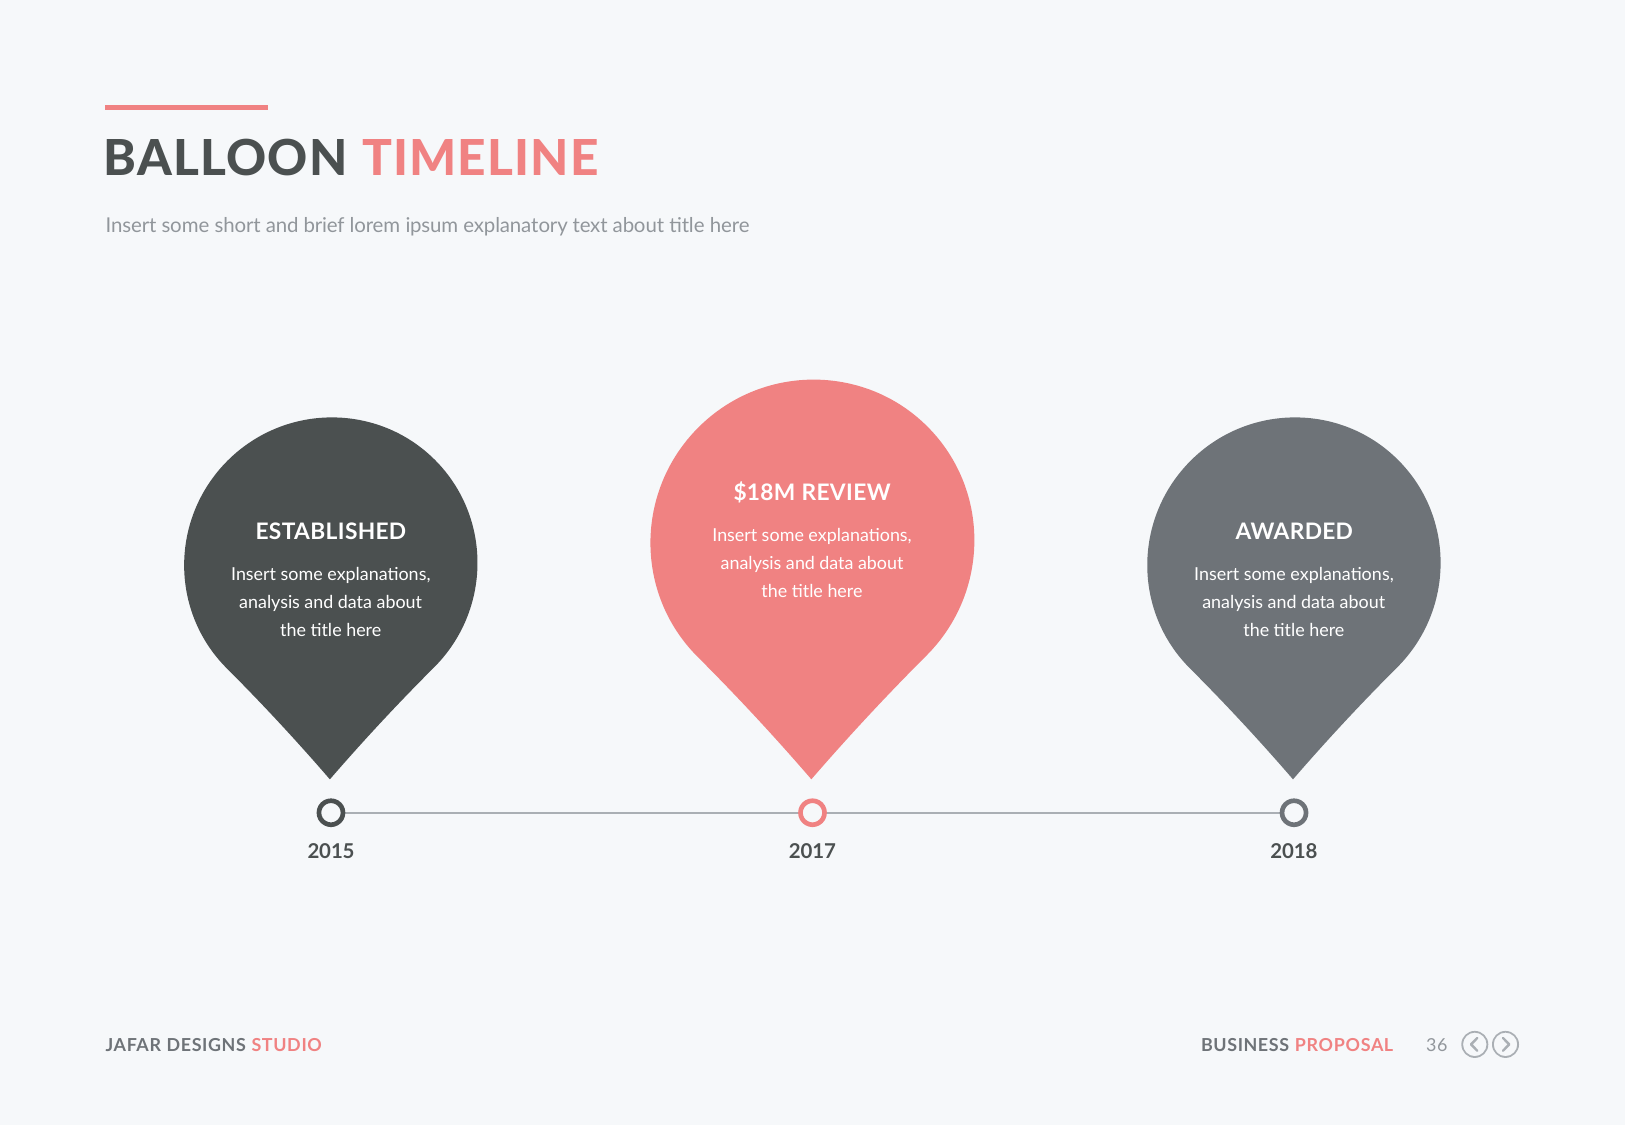

Balloon Timeline
Insert some short and brief lorem ipsum explanatory text about title here

$18m review
Insert some explanations, analysis and data about the title here

Established
Insert some explanations, analysis and data about the title here

awarded
Insert some explanations, analysis and data about the title here

2015
2017
2018